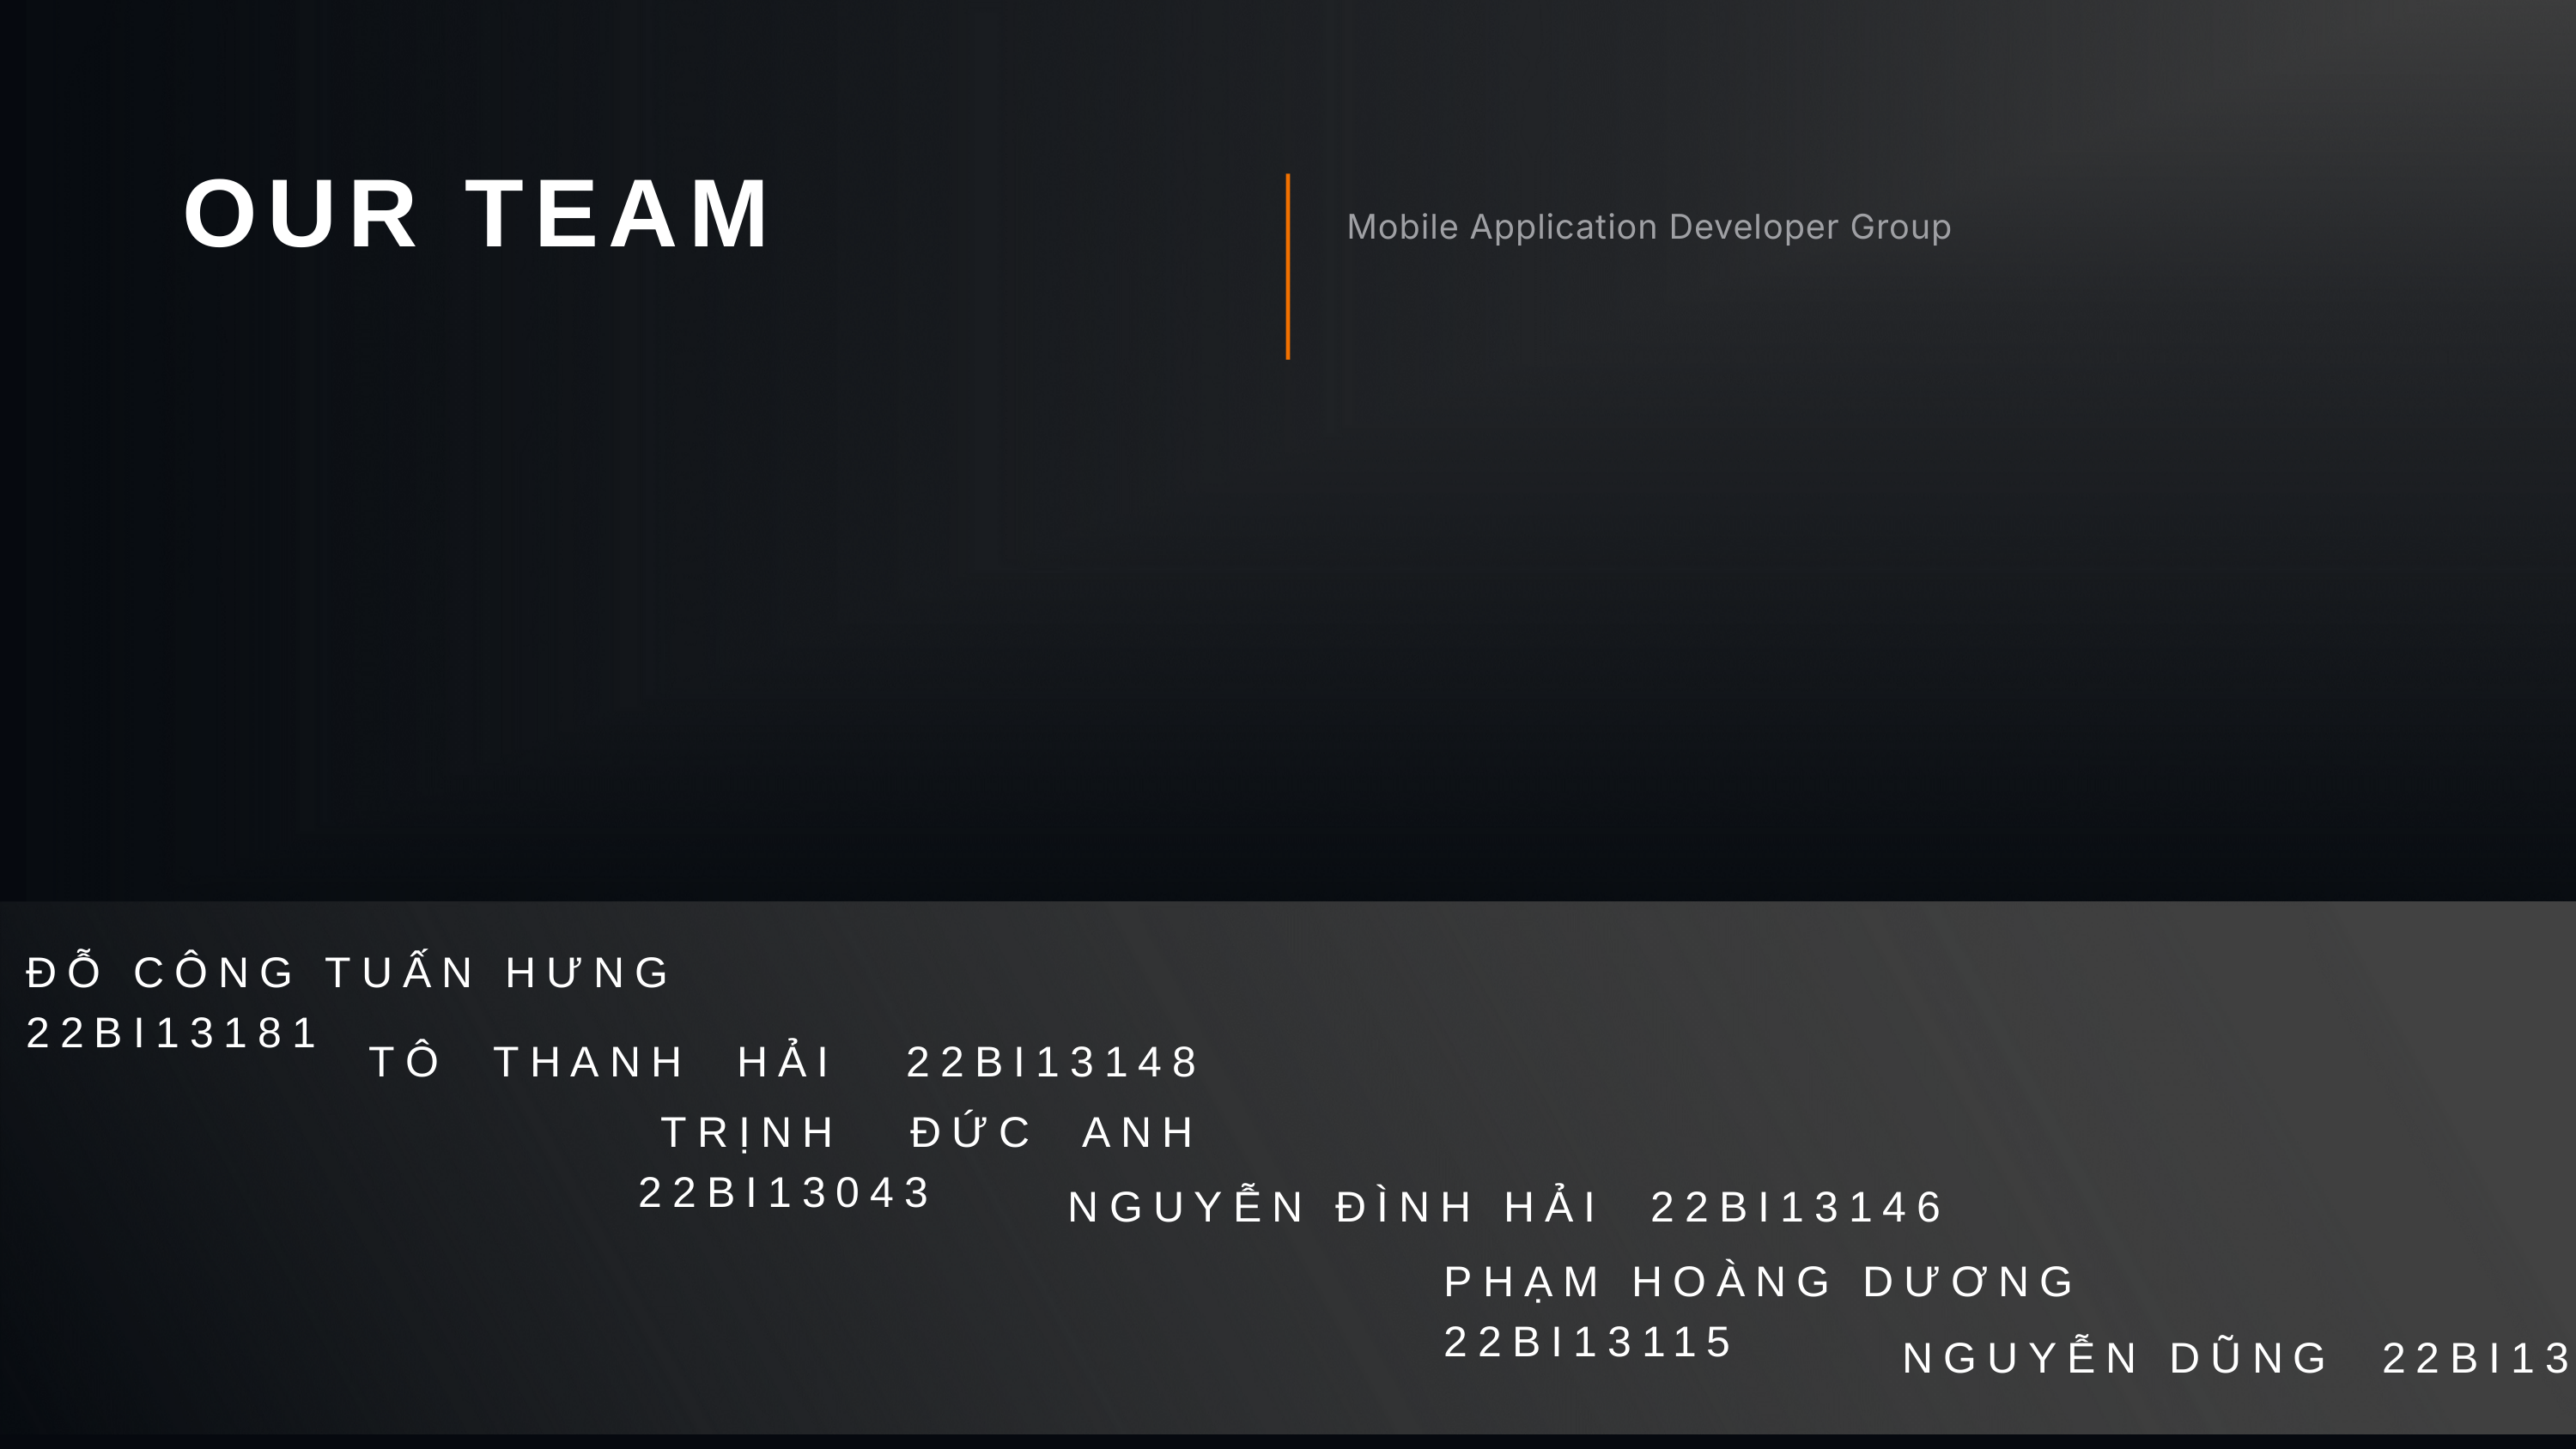

OUR TEAM
Mobile Application Developer Group

ĐỖ CÔNG TUẤN HƯNG  22BI13181 ​
 TÔ  THANH  HẢI   22BI13148 ​
 TRỊNH   ĐỨC  ANH  22BI13043 ​
NGUYỄN ĐÌNH HẢI  22BI13146
PHẠM HOÀNG DƯƠNG  22BI13115​
NGUYỄN DŨNG  22BI13104​